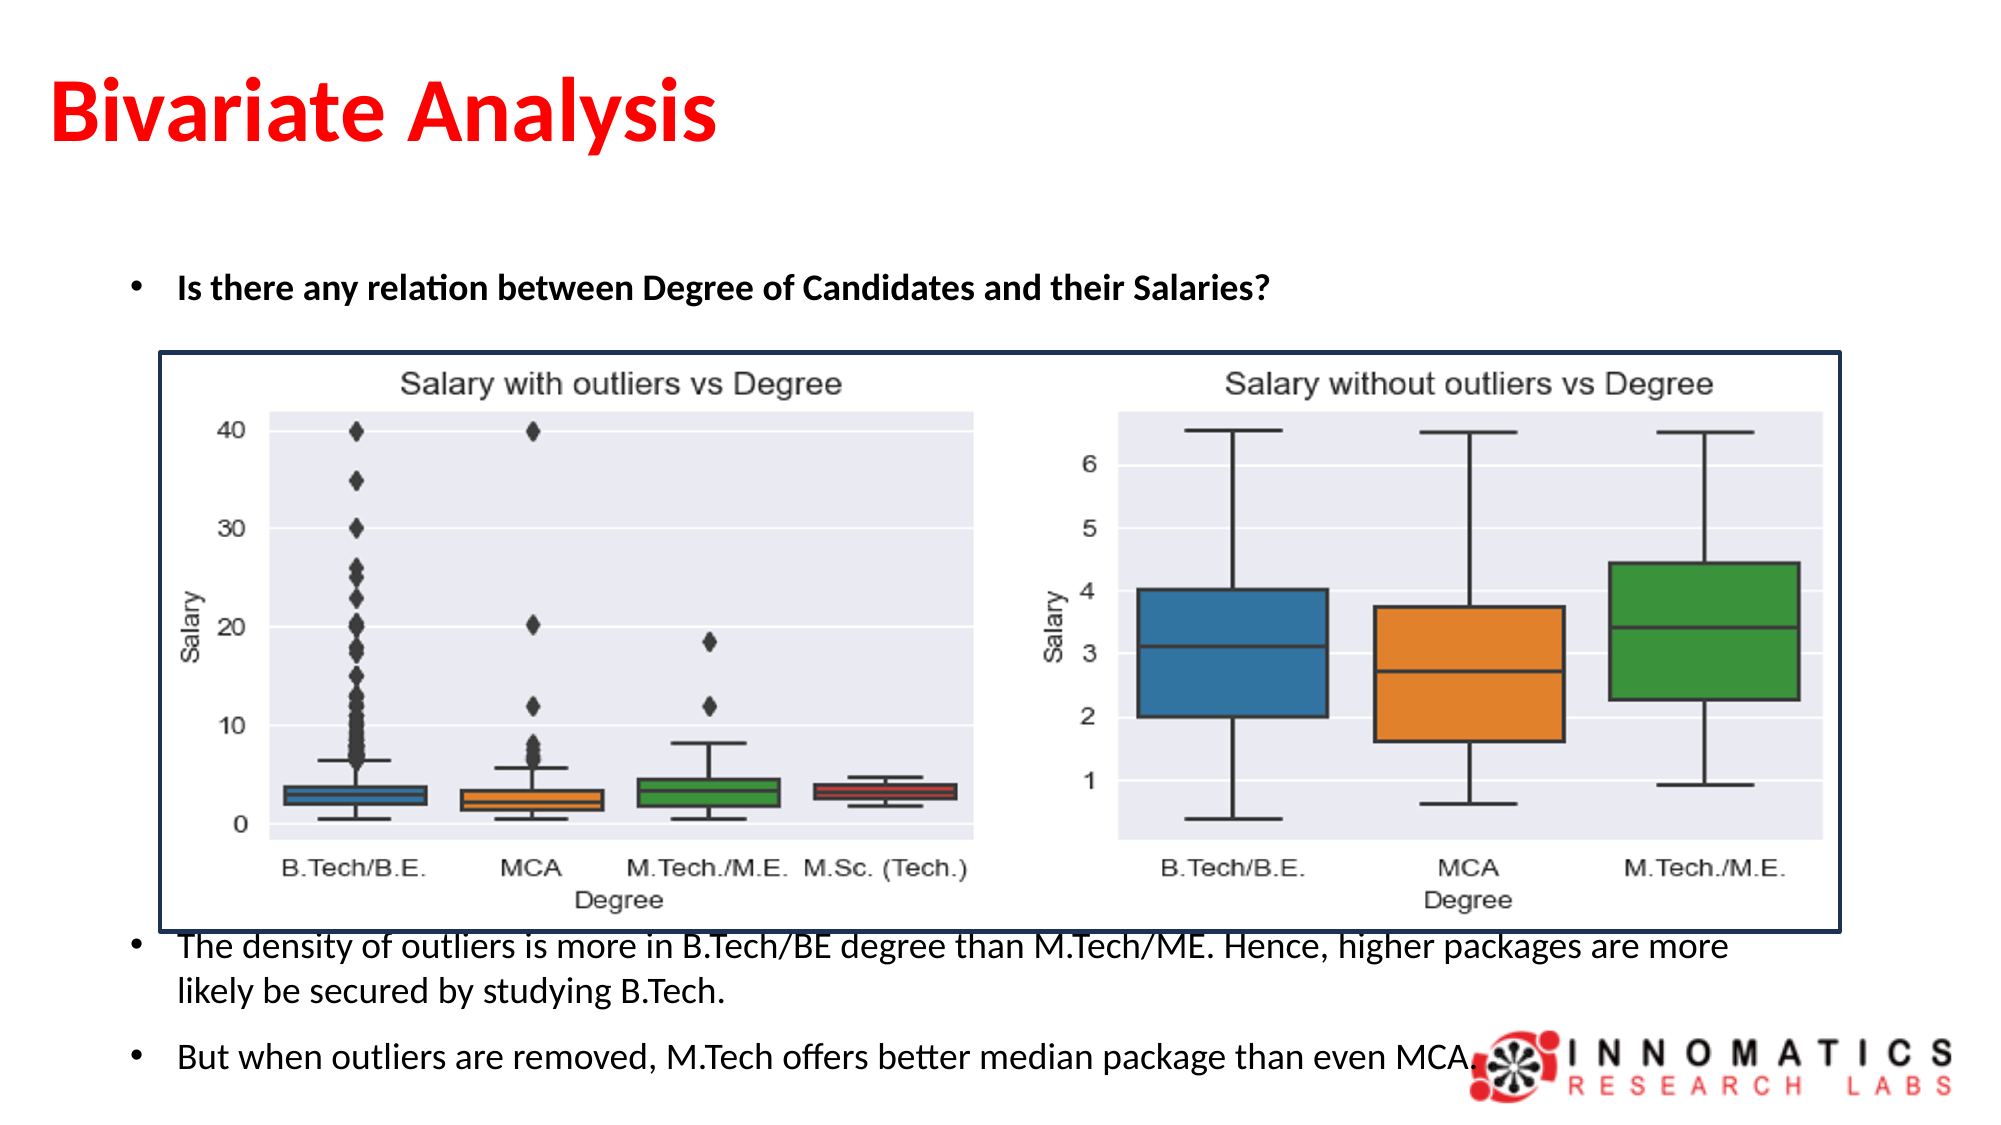

# Bivariate Analysis
Is there any relation between Degree of Candidates and their Salaries?

The density of outliers is more in B.Tech/BE degree than M.Tech/ME. Hence, higher packages are more likely be secured by studying B.Tech.
But when outliers are removed, M.Tech offers better median package than even MCA.